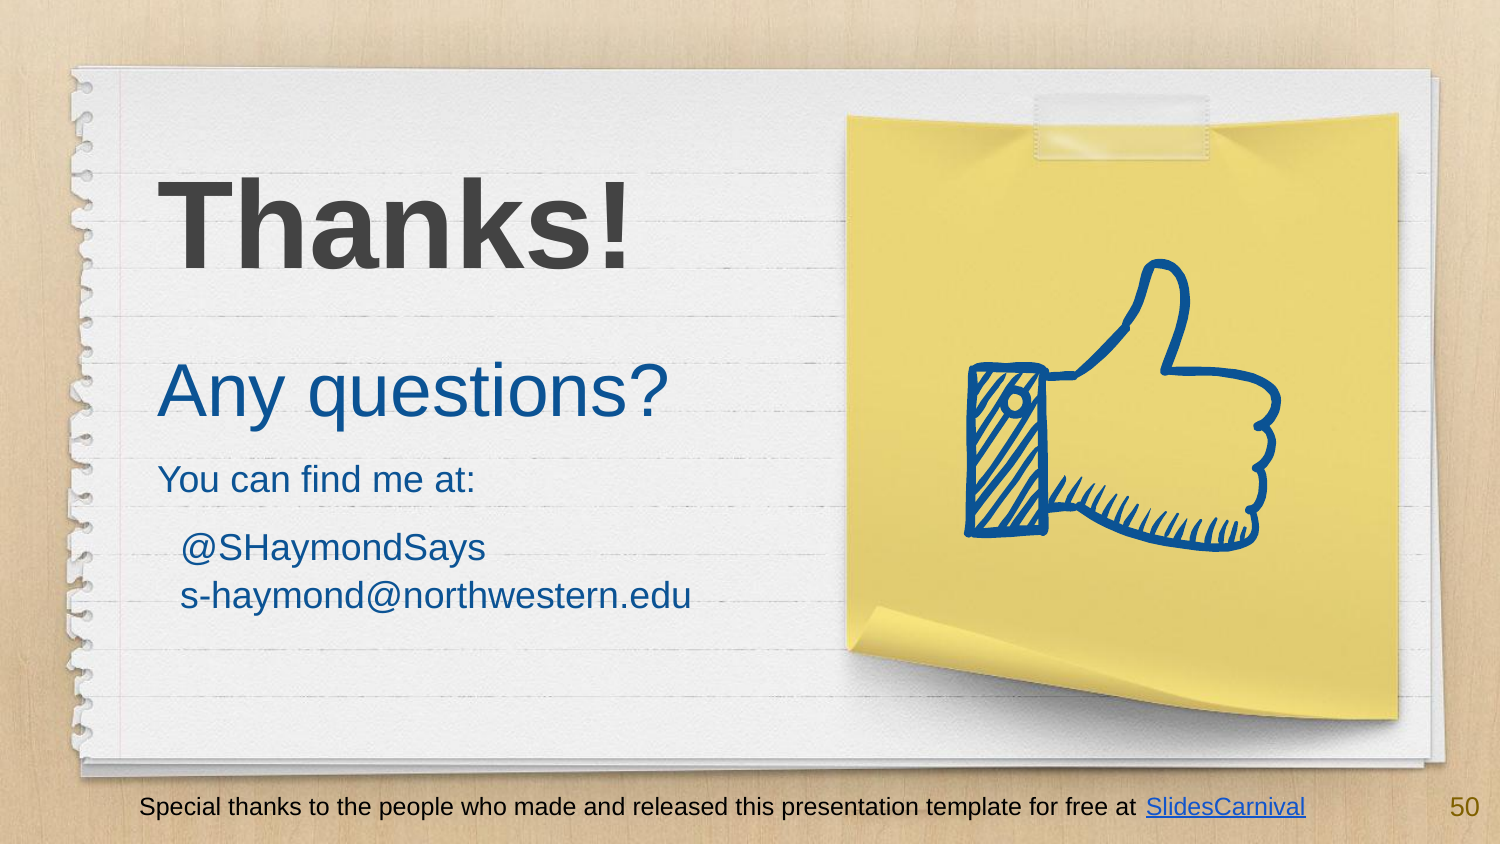

Thanks!

Any questions?
You can find me at:
@SHaymondSays
s-haymond@northwestern.edu
50
Special thanks to the people who made and released this presentation template for free at SlidesCarnival